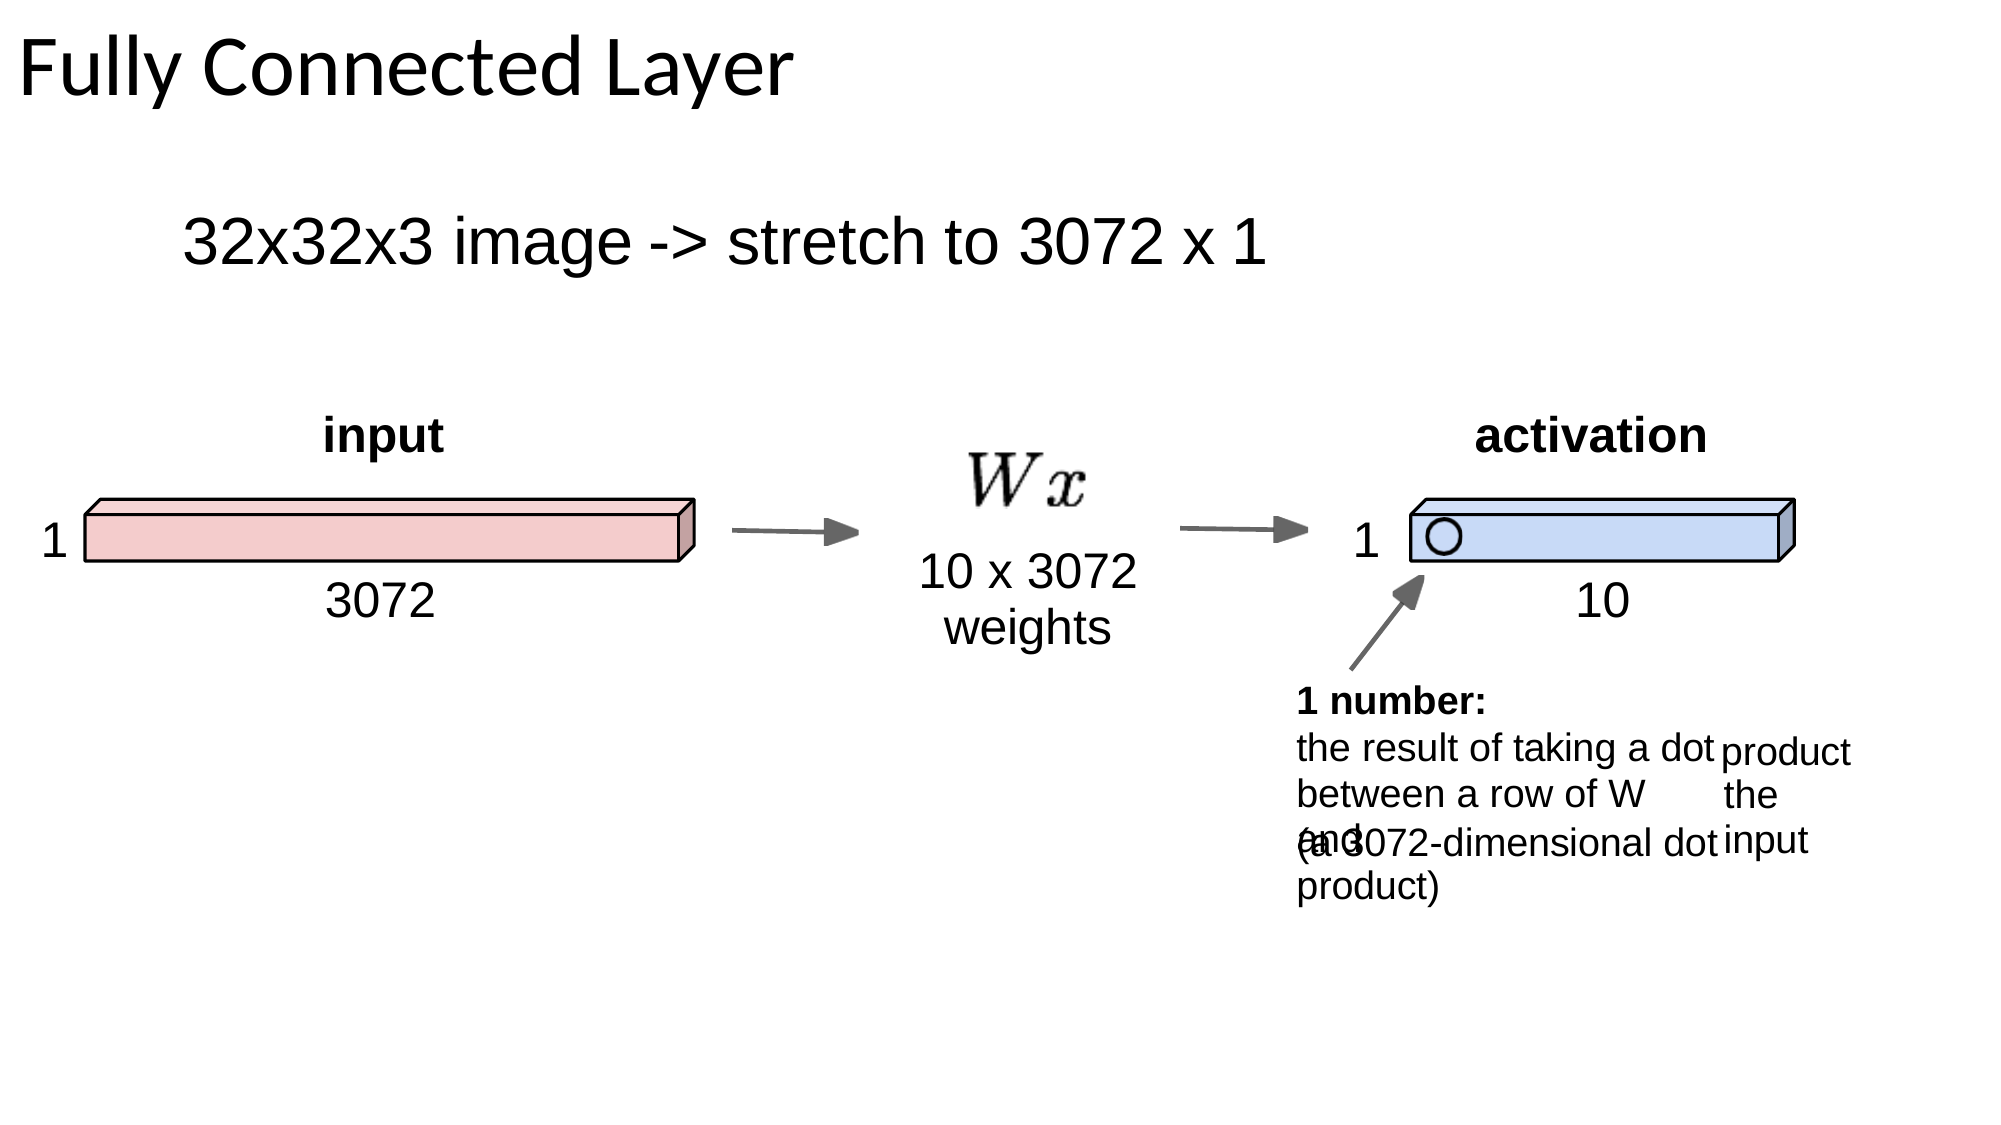

Fully Connected Layer
32x32x3 image
->
stretch
to
3072
x
1
input
activation

1
1

10 x 3072
weights
3072
10

1 number:
the result of taking a dot between a row of W and
product
the input
(a 3072-dimensional dot product)